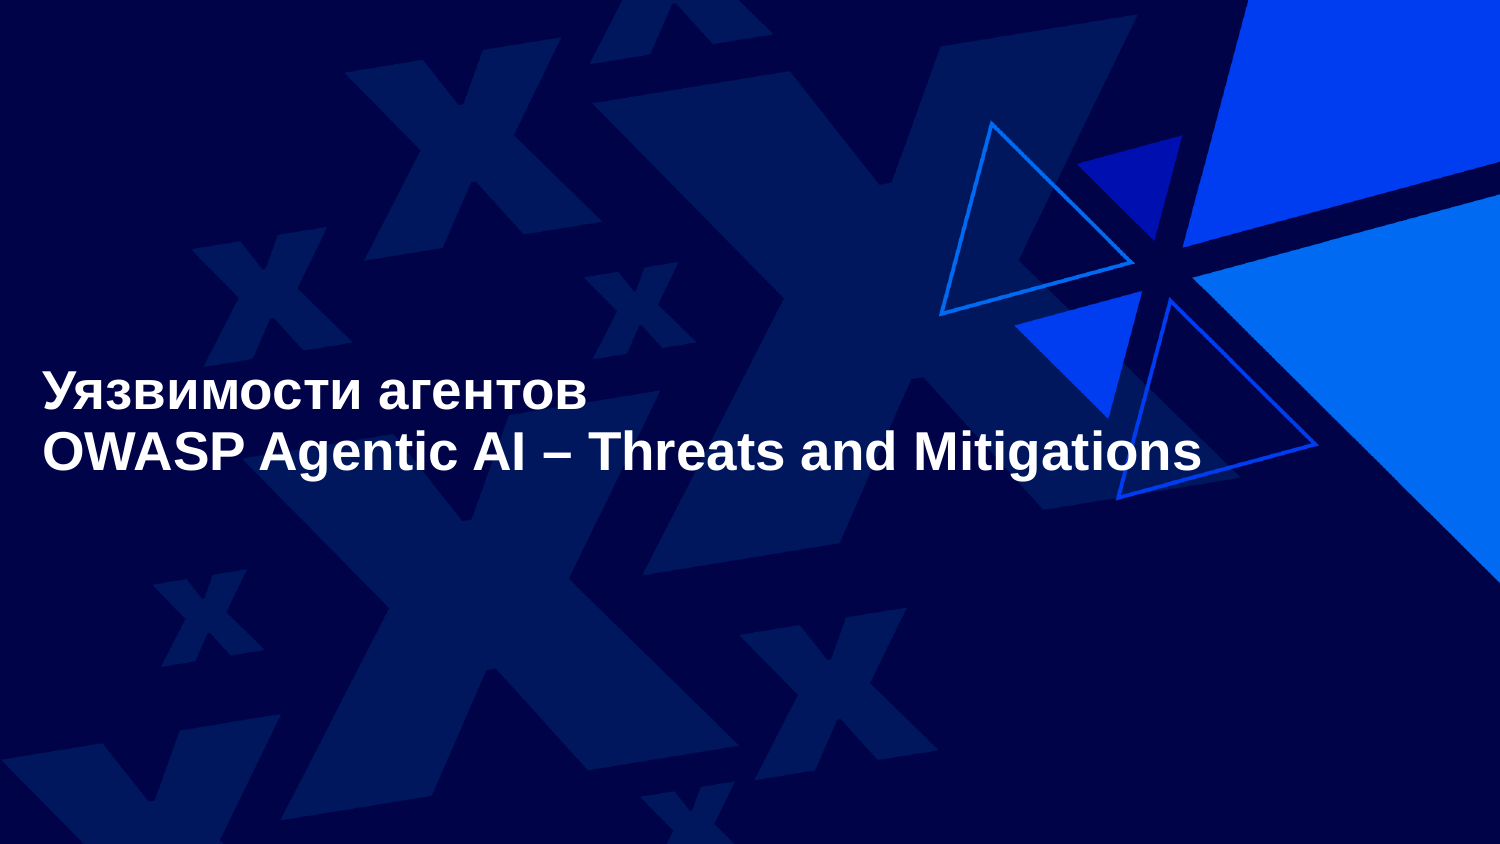

# Уязвимости агентов
OWASP Agentic AI – Threats and Mitigations